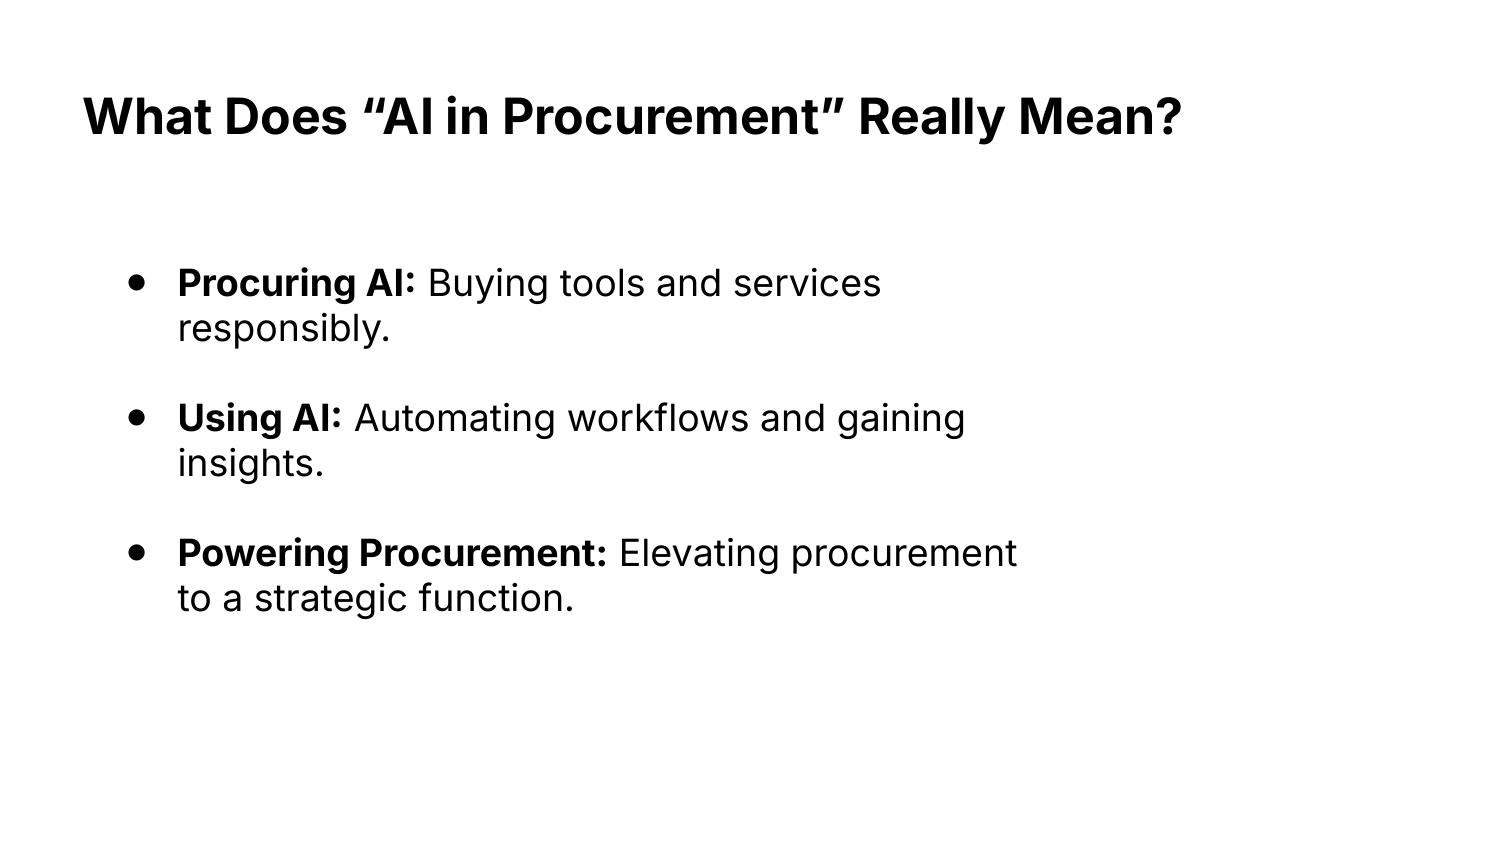

What Does “AI in Procurement” Really Mean?

Procuring AI: Buying tools and services responsibly.
Using AI: Automating workflows and gaining insights.
Powering Procurement: Elevating procurement to a strategic function.